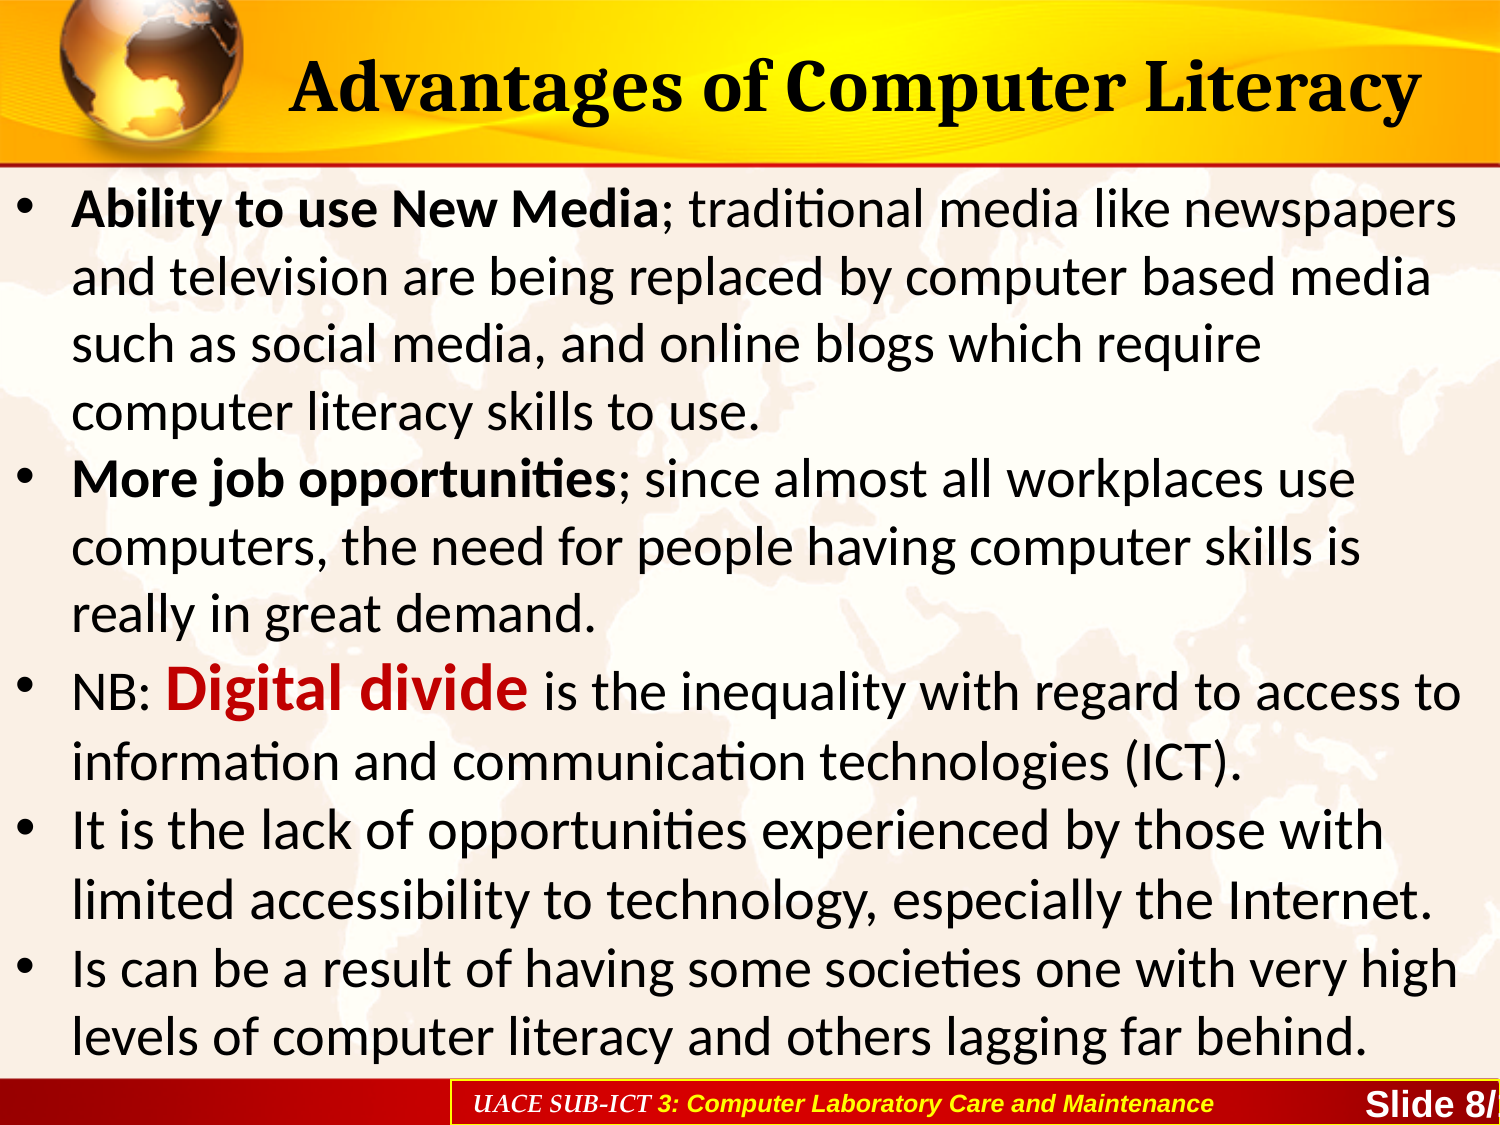

# Advantages of Computer Literacy
Ability to use New Media; traditional media like newspapers and television are being replaced by computer based media such as social media, and online blogs which require computer literacy skills to use.
More job opportunities; since almost all workplaces use computers, the need for people having computer skills is really in great demand.
NB: Digital divide is the inequality with regard to access to information and communication technologies (ICT).
It is the lack of opportunities experienced by those with limited accessibility to technology, especially the Internet.
Is can be a result of having some societies one with very high levels of computer literacy and others lagging far behind.